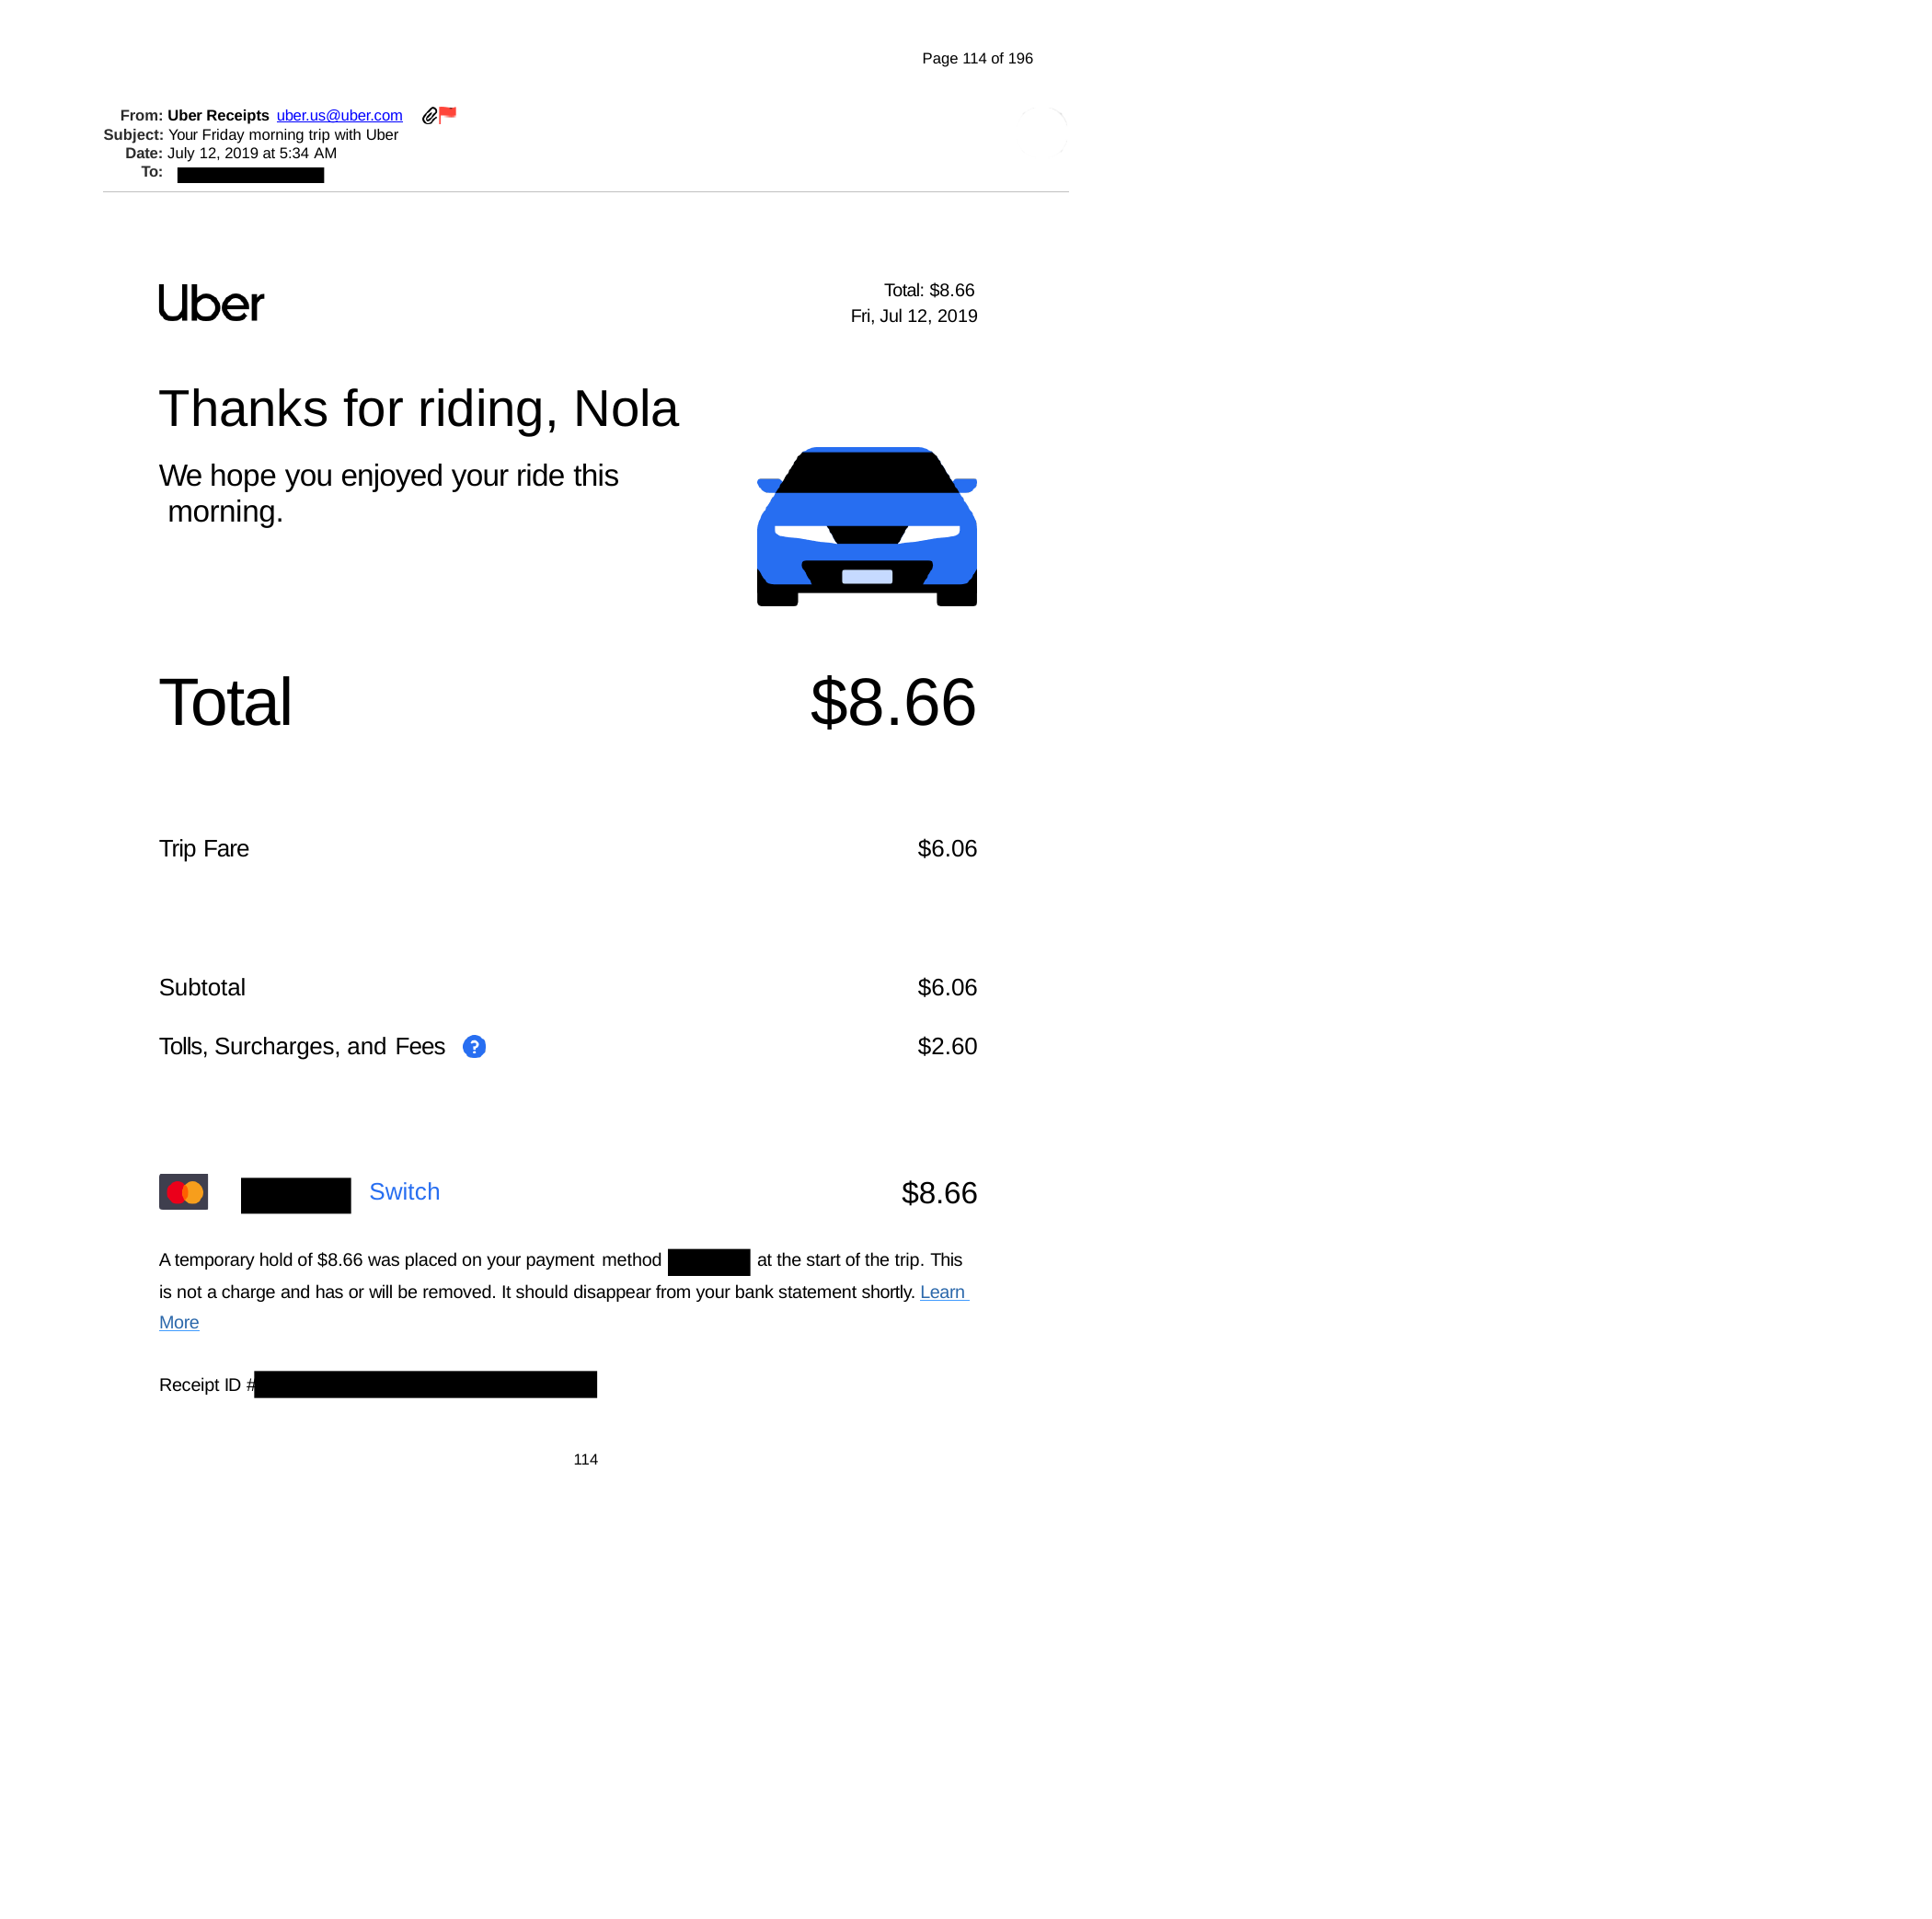

Page 114 of 196
From: Uber Receipts uber.us@uber.com
Subject: Your Friday morning trip with Uber
Date: July 12, 2019 at 5:34 AM
To:

Total: $8.66

| Thanks for riding, Nola We hope you enjoyed your ride this morning. | Fri, Jul 12, 2019 |
| --- | --- |
| Total | $8.66 |
| Trip Fare | $6.06 |
| Subtotal | $6.06 |
| Tolls, Surcharges, and Fees | $2.60 |
| Switch | $8.66 |
|  |  |
| A temporary hold of $8.66 was placed on your payment method | at the start of the trip. This |

is not a charge and has or will be removed. It should disappear from your bank statement shortly. Learn  More

Receipt ID #

114